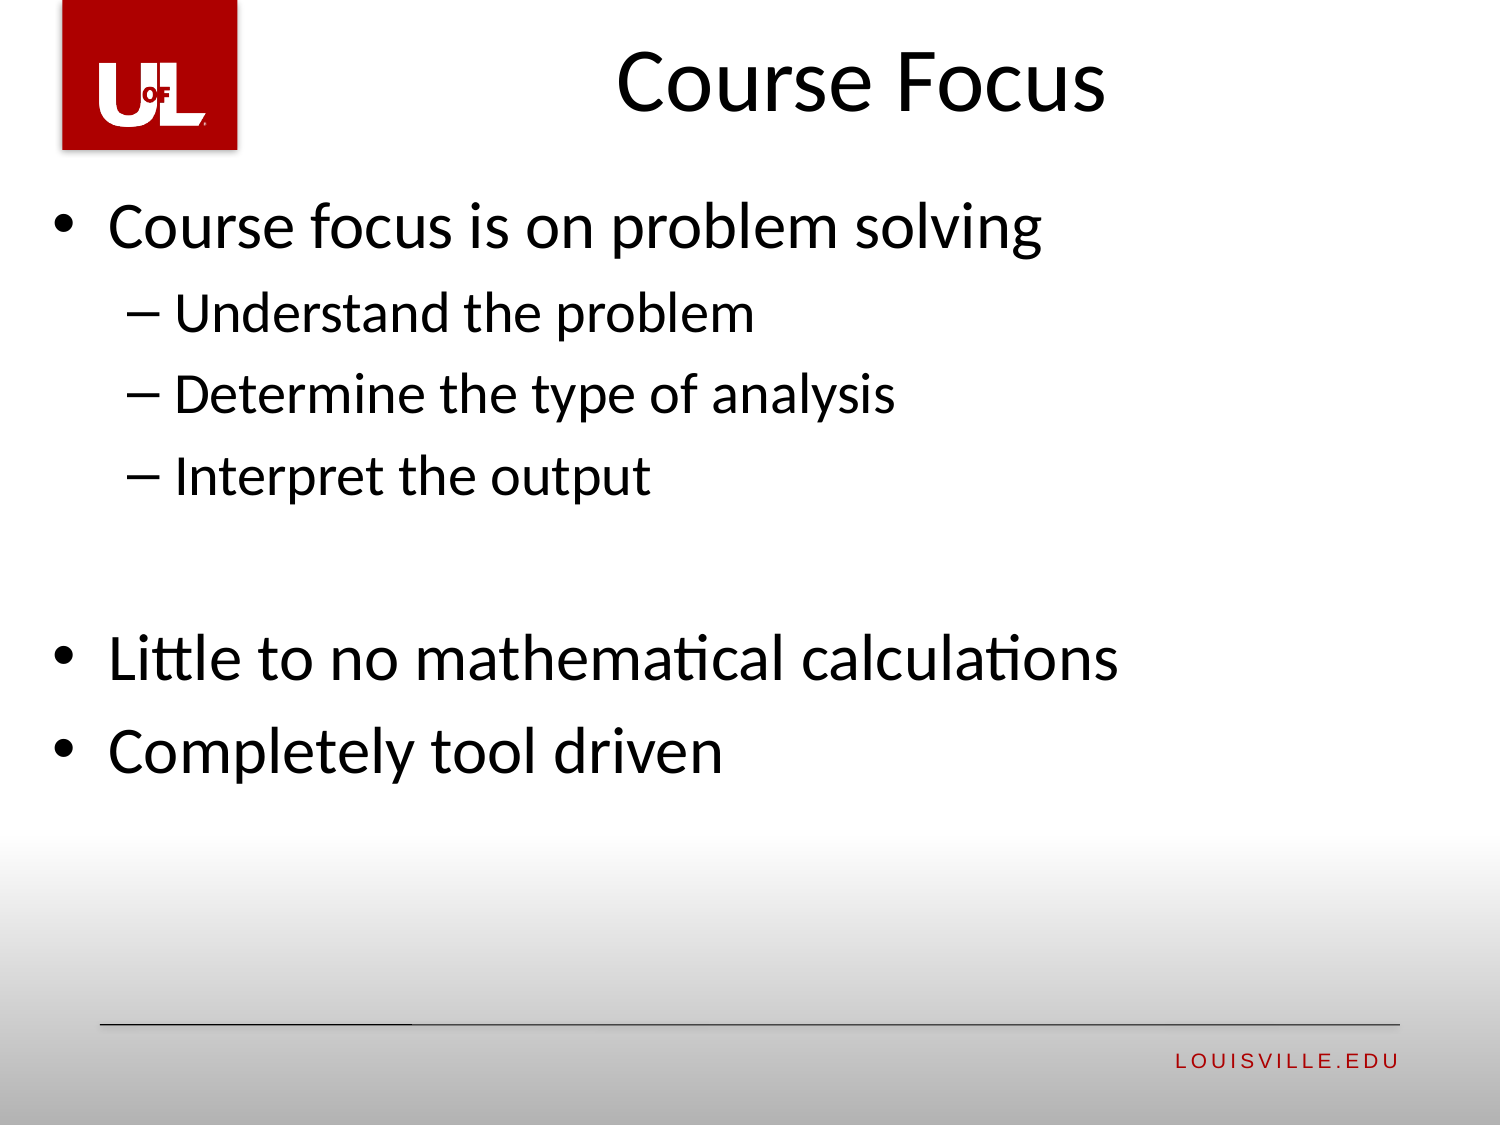

# Course Focus
Course focus is on problem solving
Understand the problem
Determine the type of analysis
Interpret the output

Little to no mathematical calculations
Completely tool driven